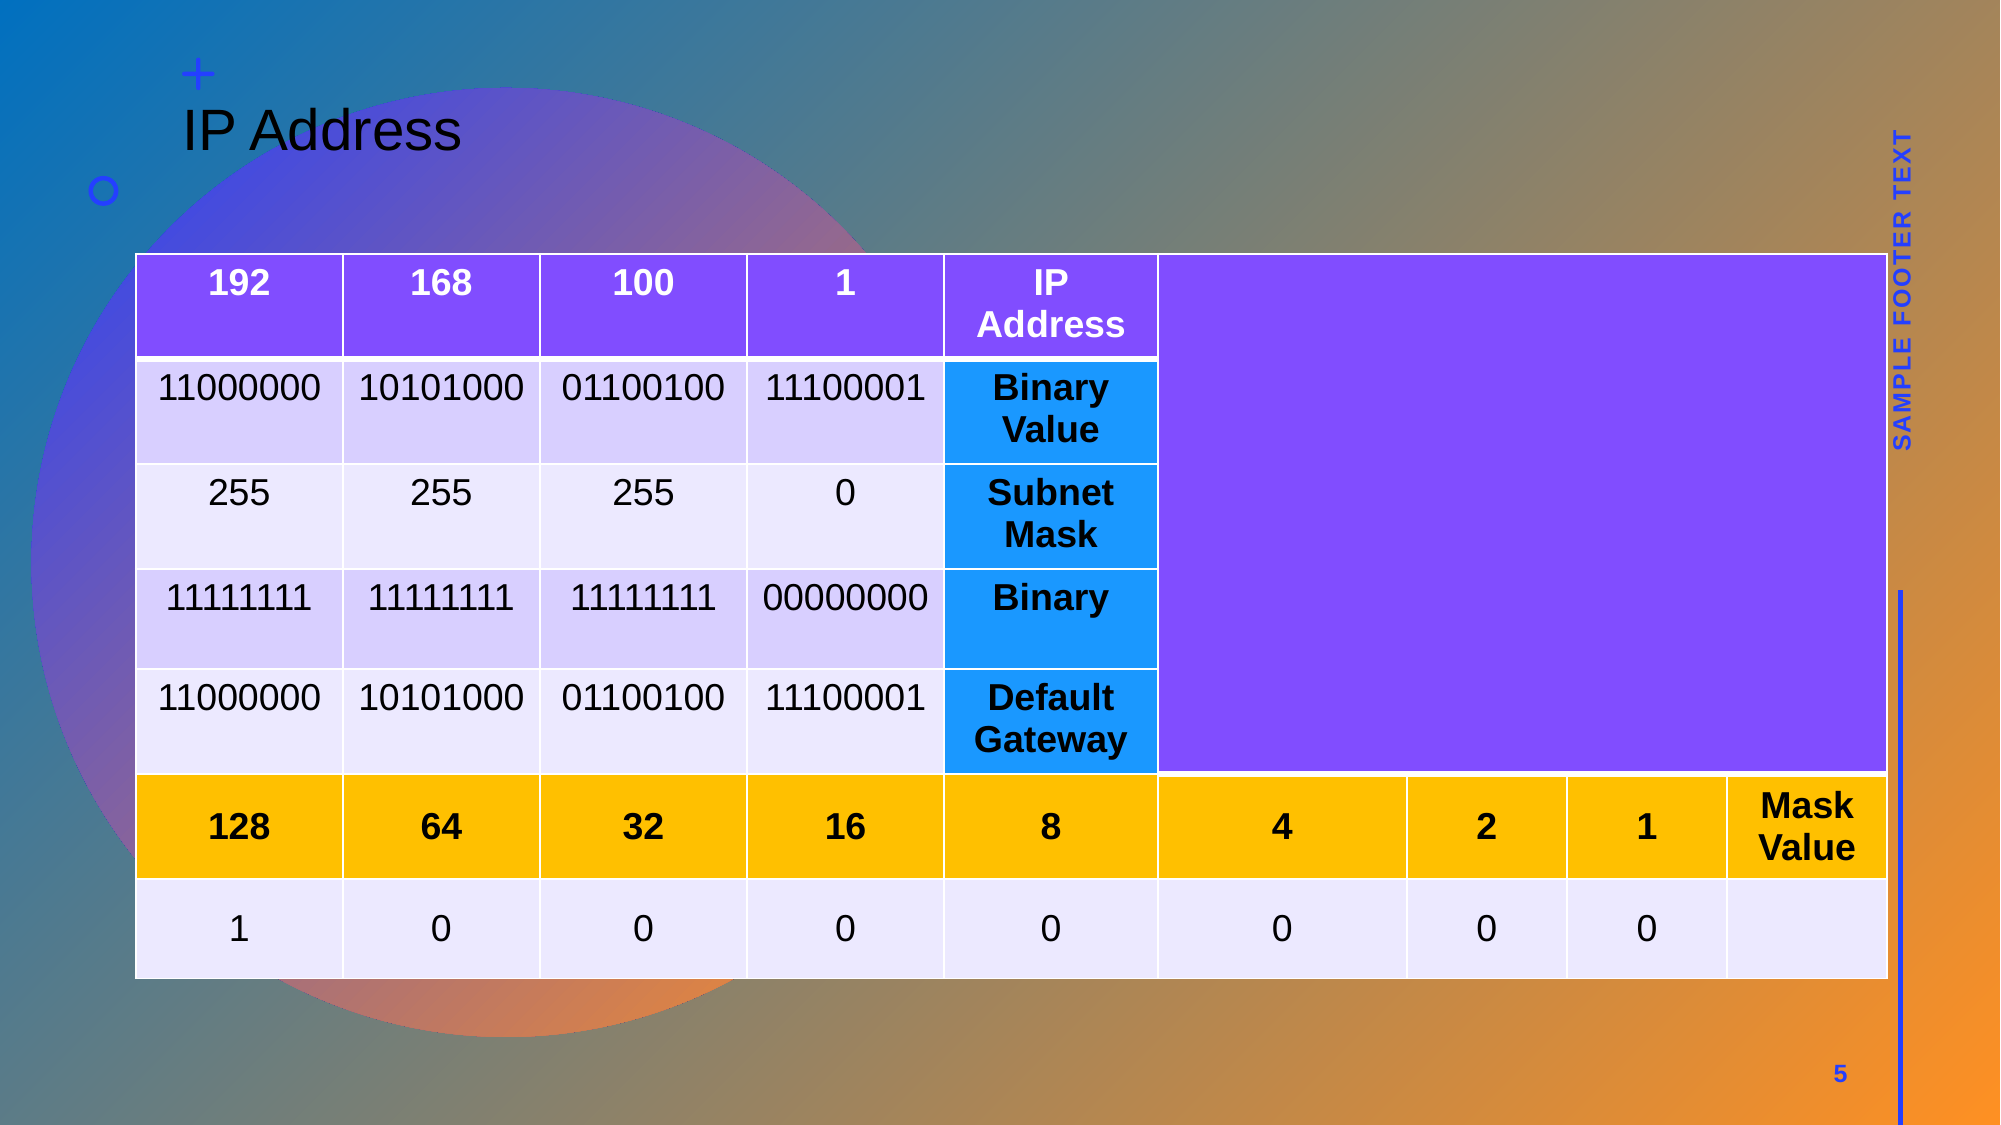

IP Address

| 192 | 168 | 100 | 1 | IP Address |  |  |  |  |
| --- | --- | --- | --- | --- | --- | --- | --- | --- |
| 11000000 | 10101000 | 01100100 | 11100001 | Binary Value |  |  |  |  |
| 255 | 255 | 255 | 0 | Subnet Mask |  |  |  |  |
| 11111111 | 11111111 | 11111111 | 00000000 | Binary |  |  |  |  |
| 11000000 | 10101000 | 01100100 | 11100001 | Default Gateway |  |  |  |  |
| 128 | 64 | 32 | 16 | 8 | 4 | 2 | 1 | Mask Value |
| 1 | 0 | 0 | 0 | 0 | 0 | 0 | 0 |  |
Sample Footer Text
5